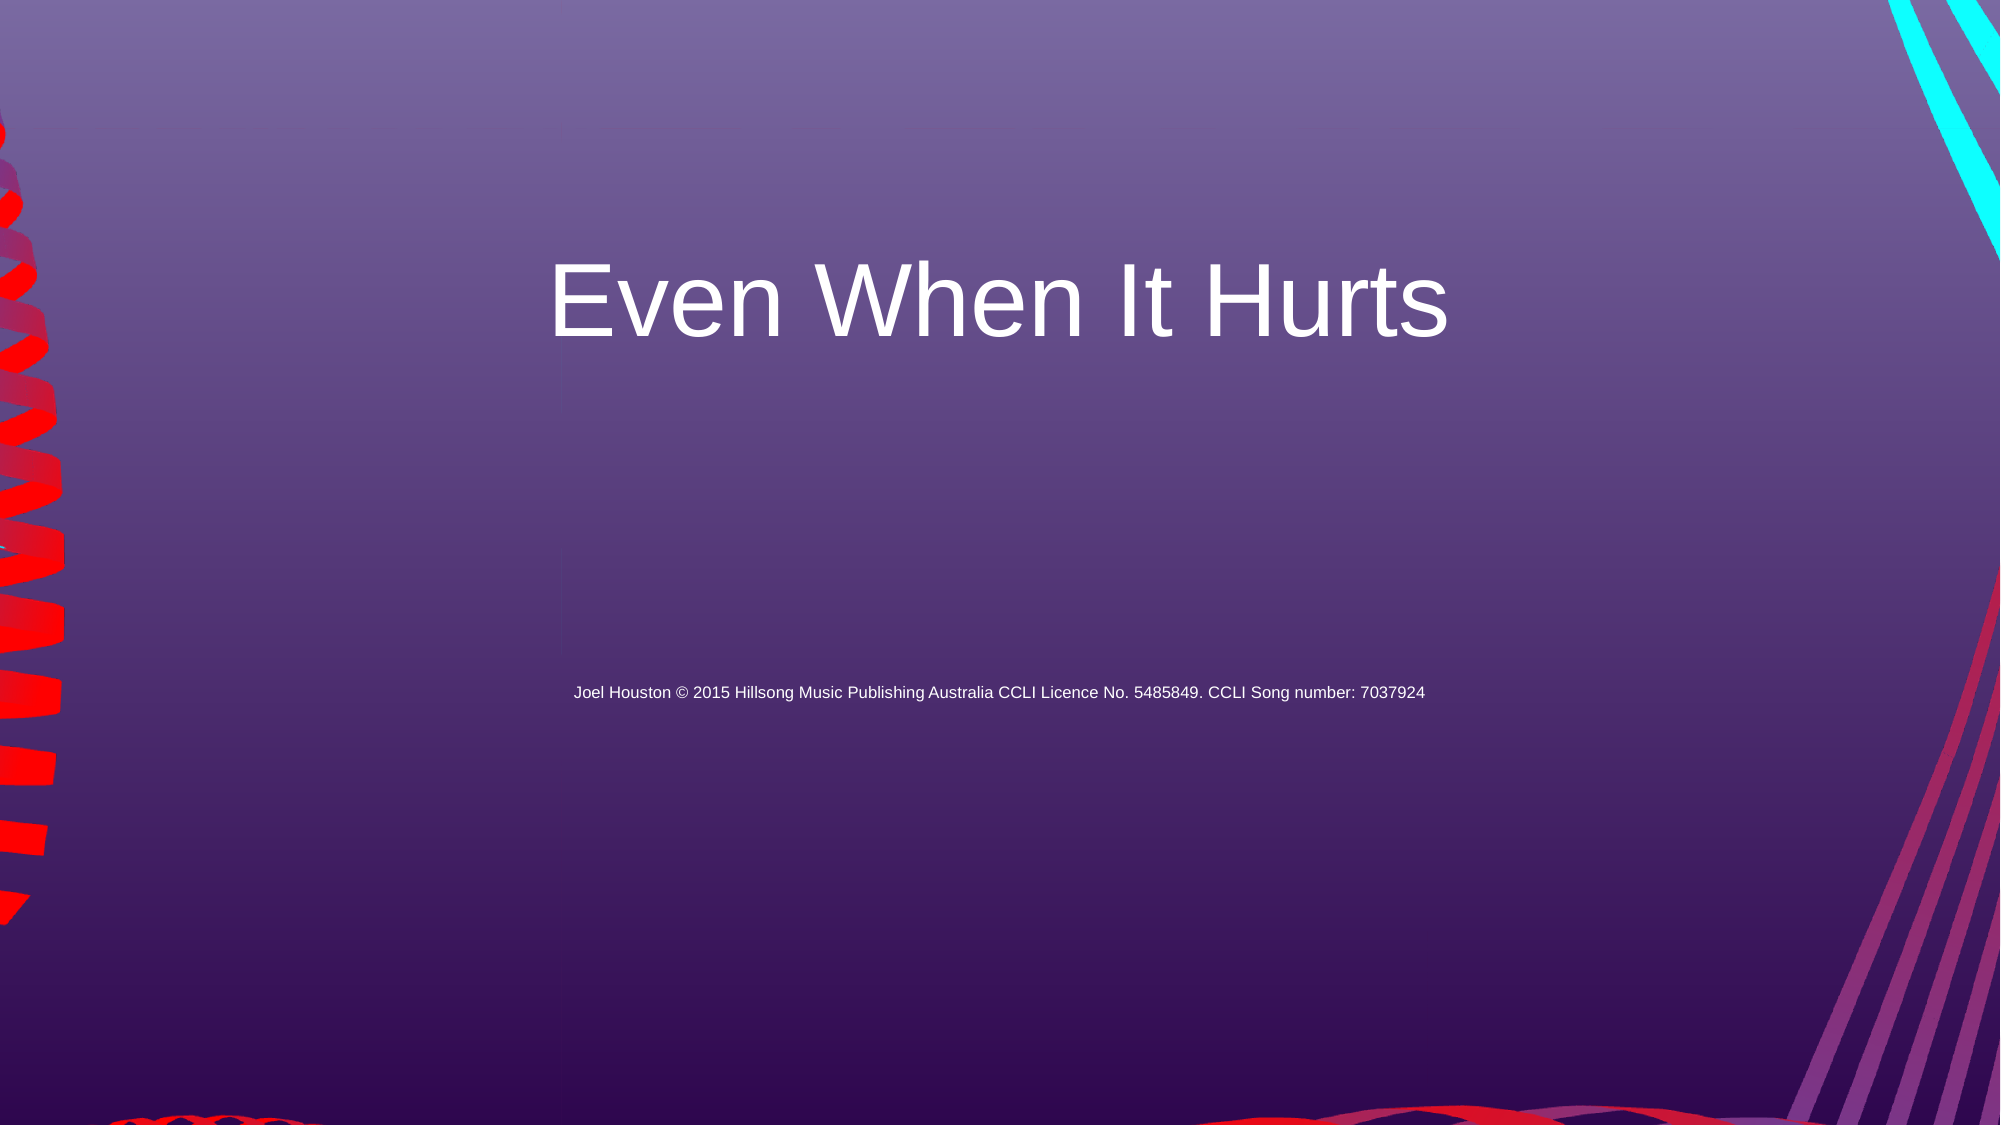

Even When It Hurts
Joel Houston © 2015 Hillsong Music Publishing Australia CCLI Licence No. 5485849. CCLI Song number: 7037924